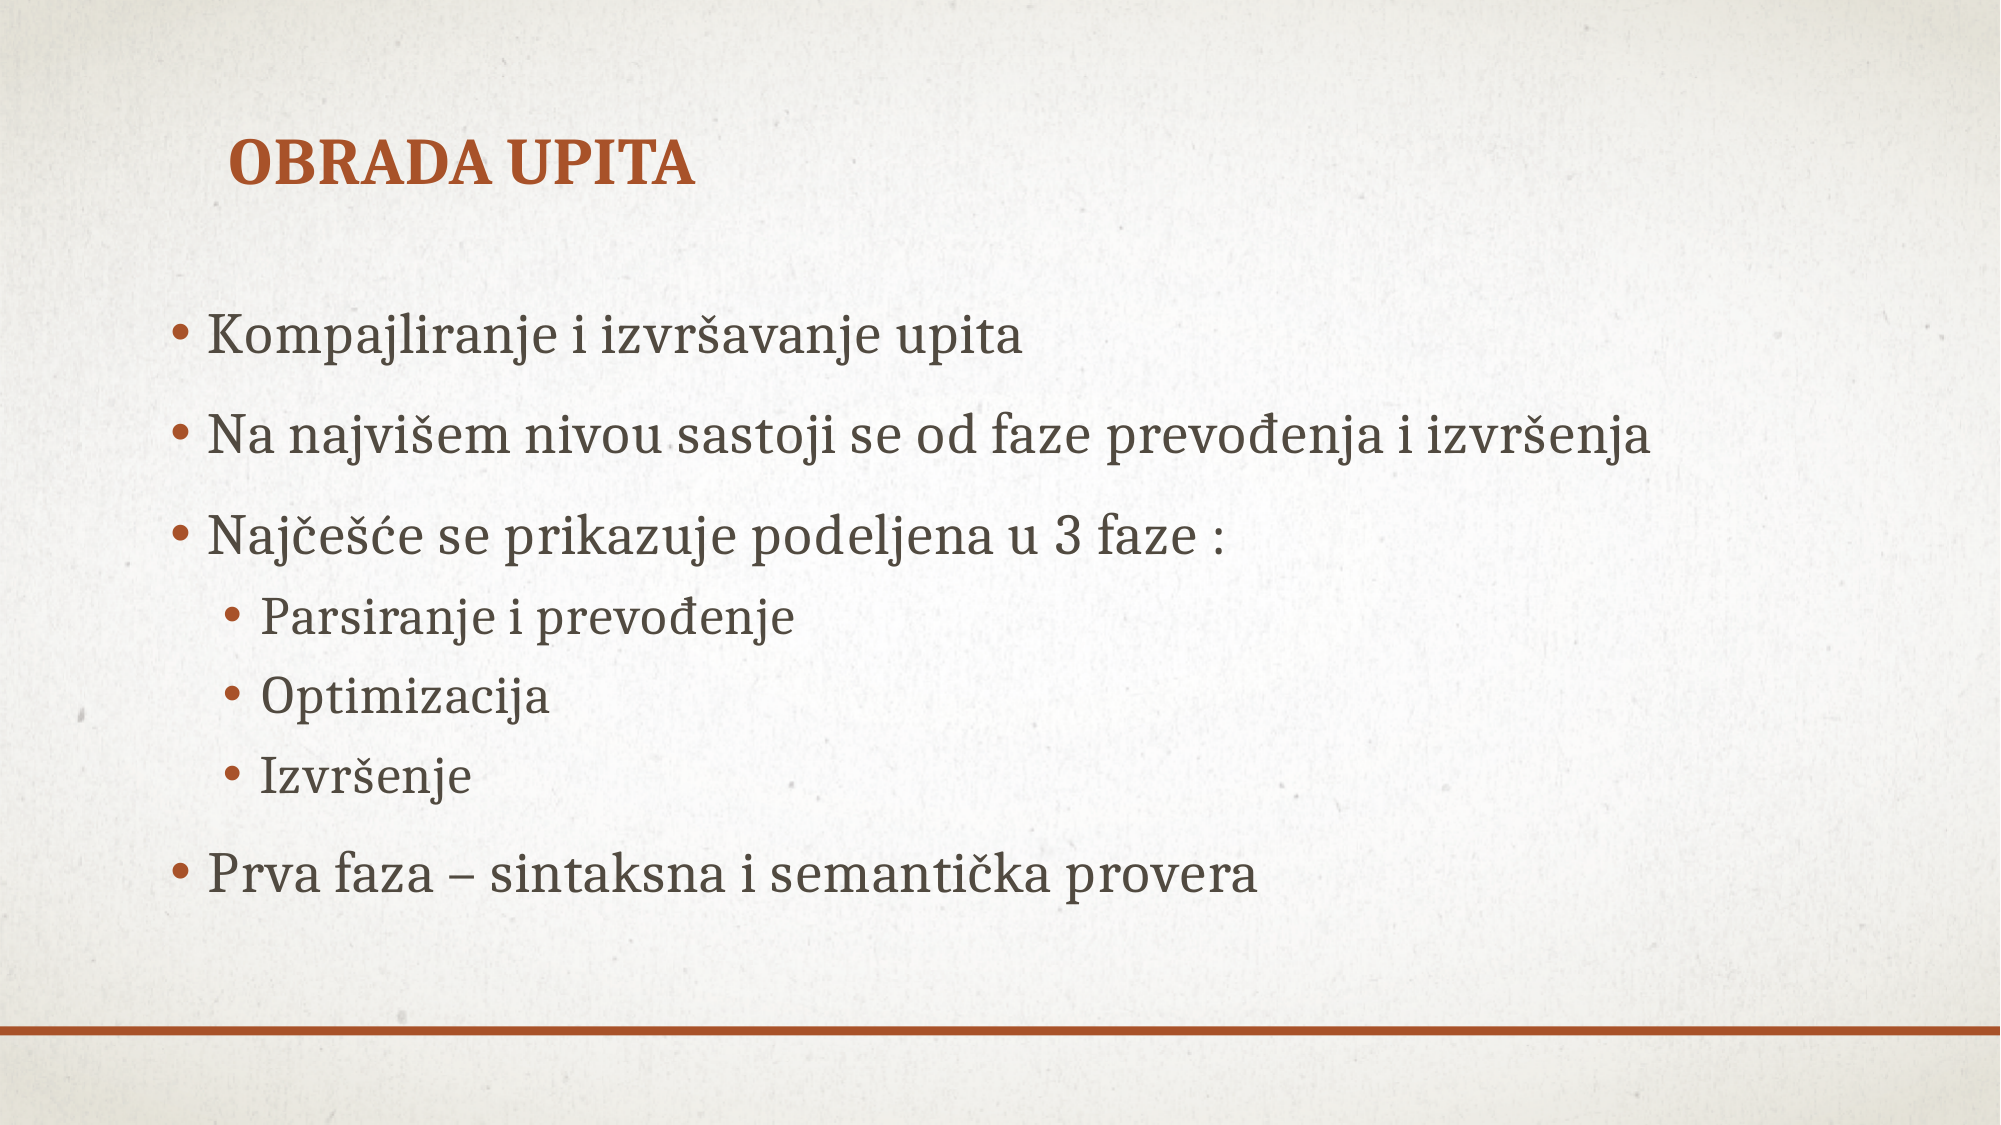

# Obrada upita
Kompajliranje i izvršavanje upita
Na najvišem nivou sastoji se od faze prevođenja i izvršenja
Najčešće se prikazuje podeljena u 3 faze :
Parsiranje i prevođenje
Optimizacija
Izvršenje
Prva faza – sintaksna i semantička provera